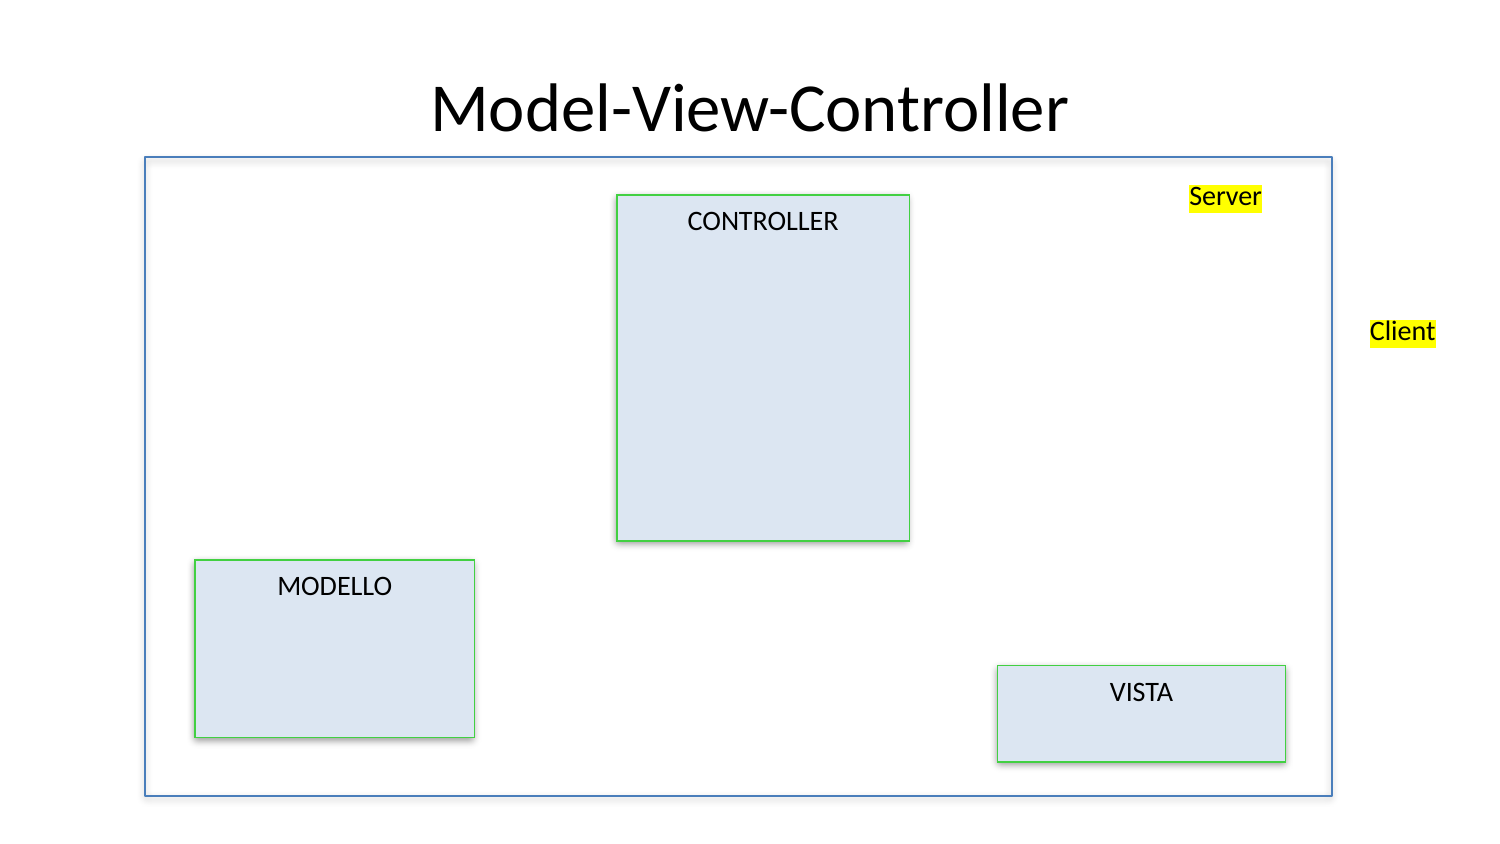

# Model-View-Controller

Server
CONTROLLER
2) mappa le richieste (HTTP) del client in azioni sul modello
5) seleziona una vista in base alle richieste dell'utente e all'esito della azione sul modello
Client
MODELLO
4) Esegue operazioni sui dati

VISTA
7) Genera la risposta